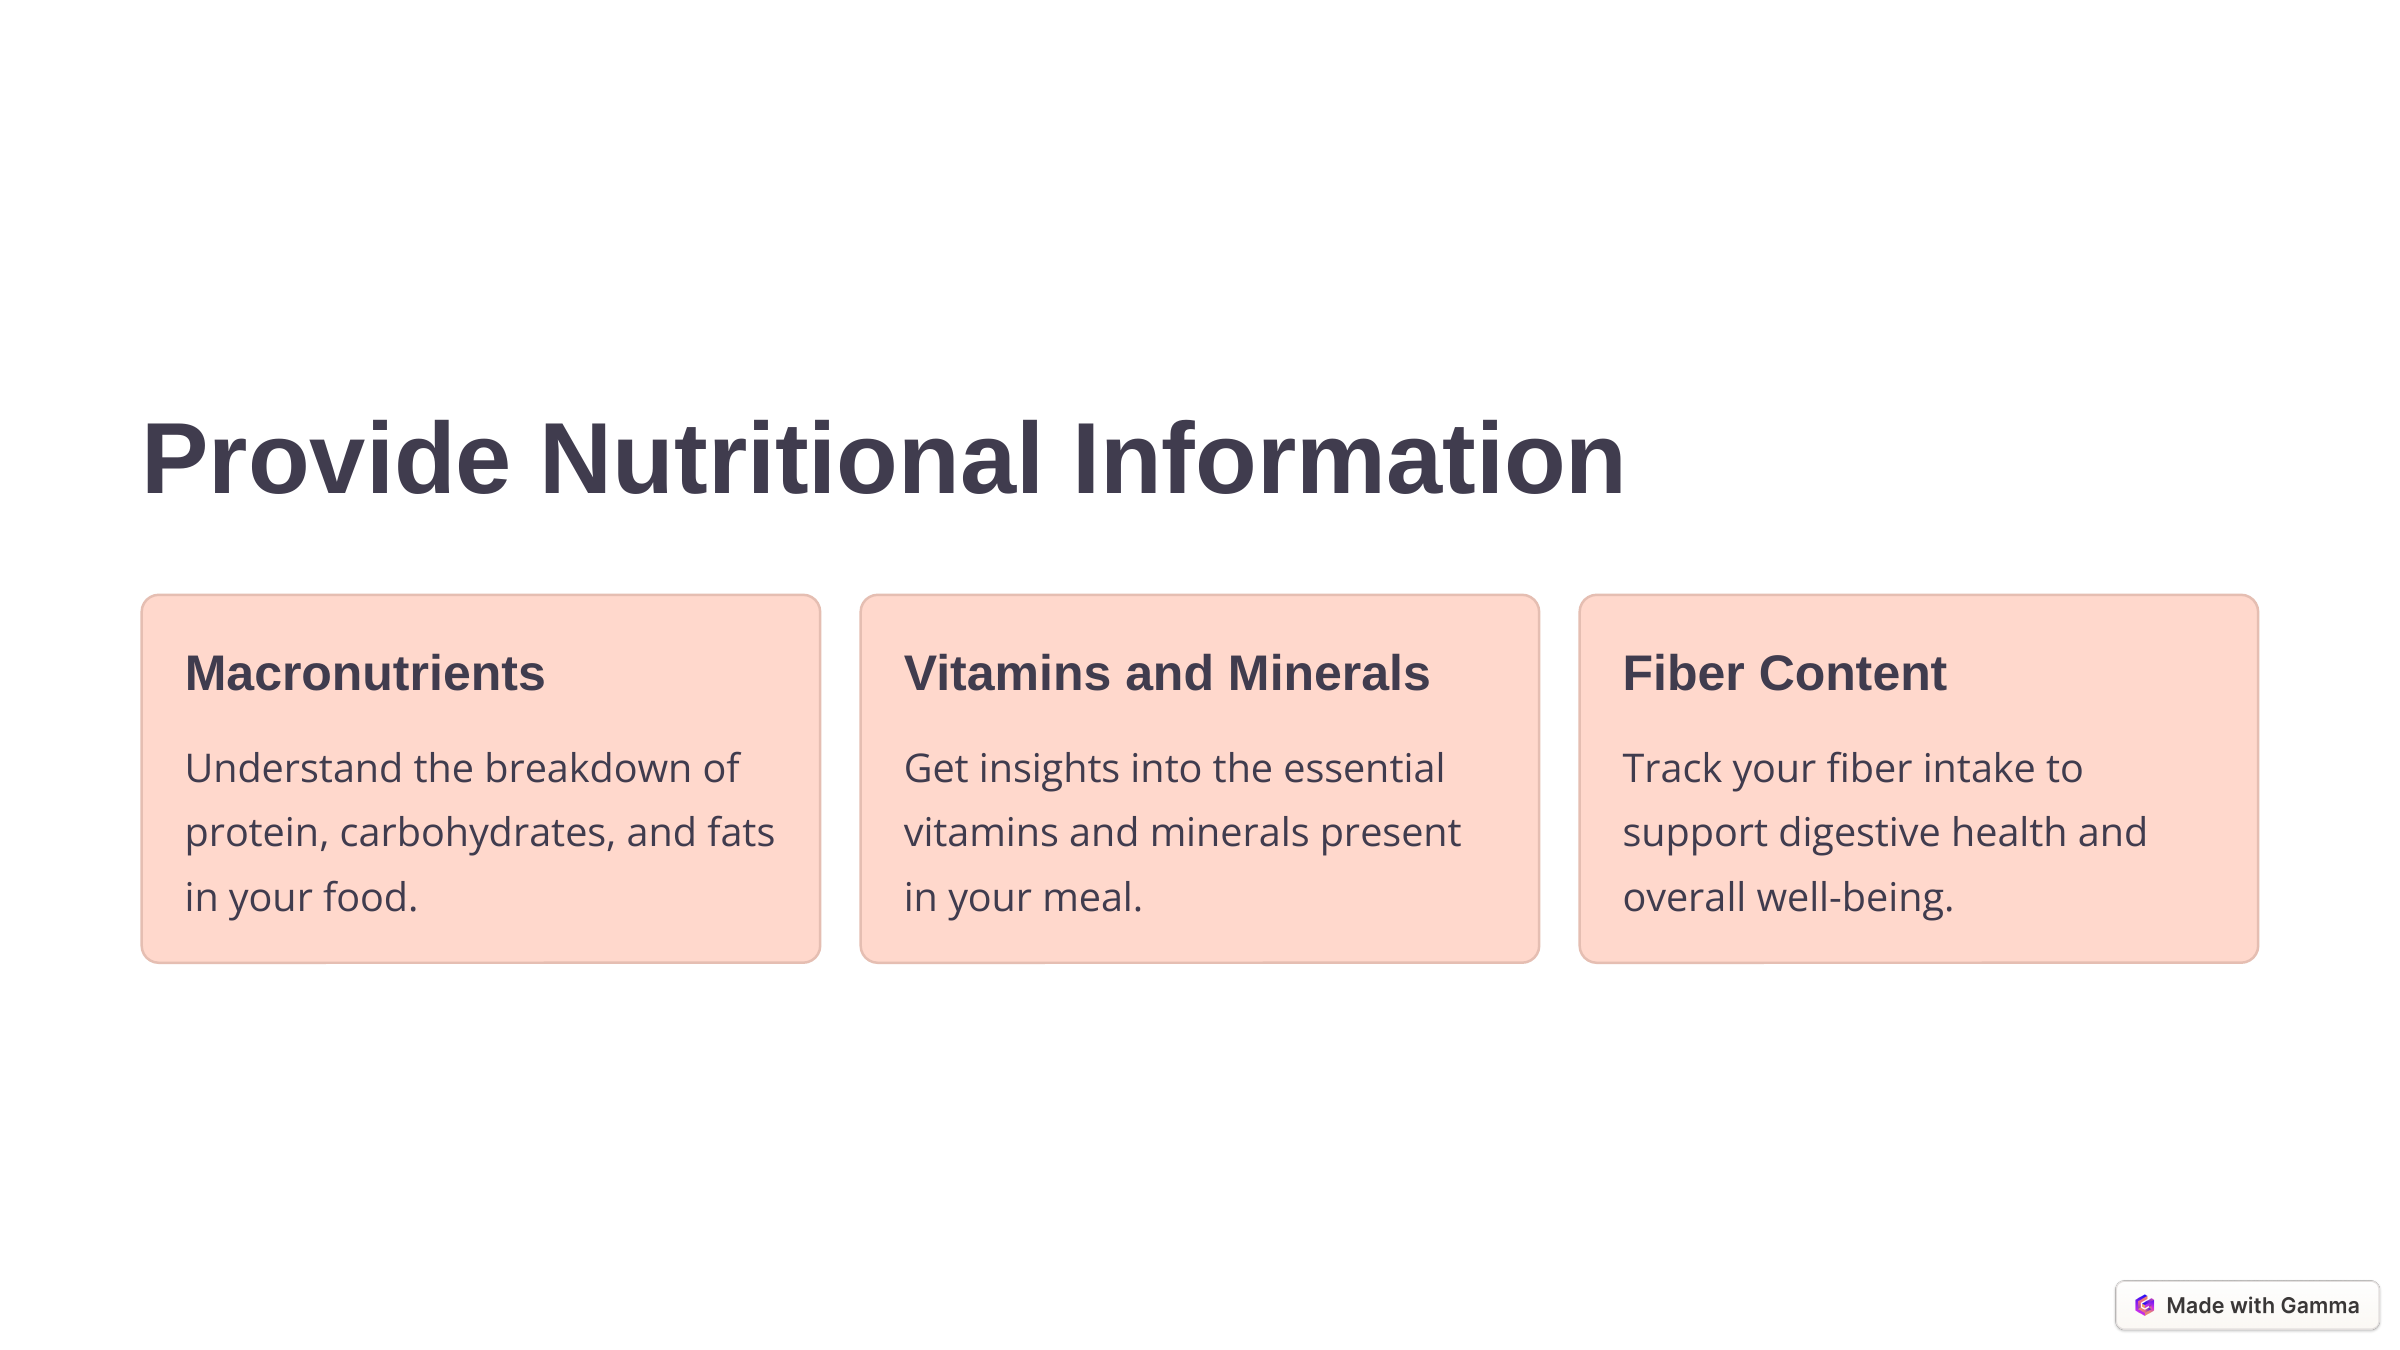

Provide Nutritional Information

Macronutrients
Vitamins and Minerals
Fiber Content
Understand the breakdown of protein, carbohydrates, and fats in your food.
Get insights into the essential vitamins and minerals present in your meal.
Track your fiber intake to support digestive health and overall well-being.